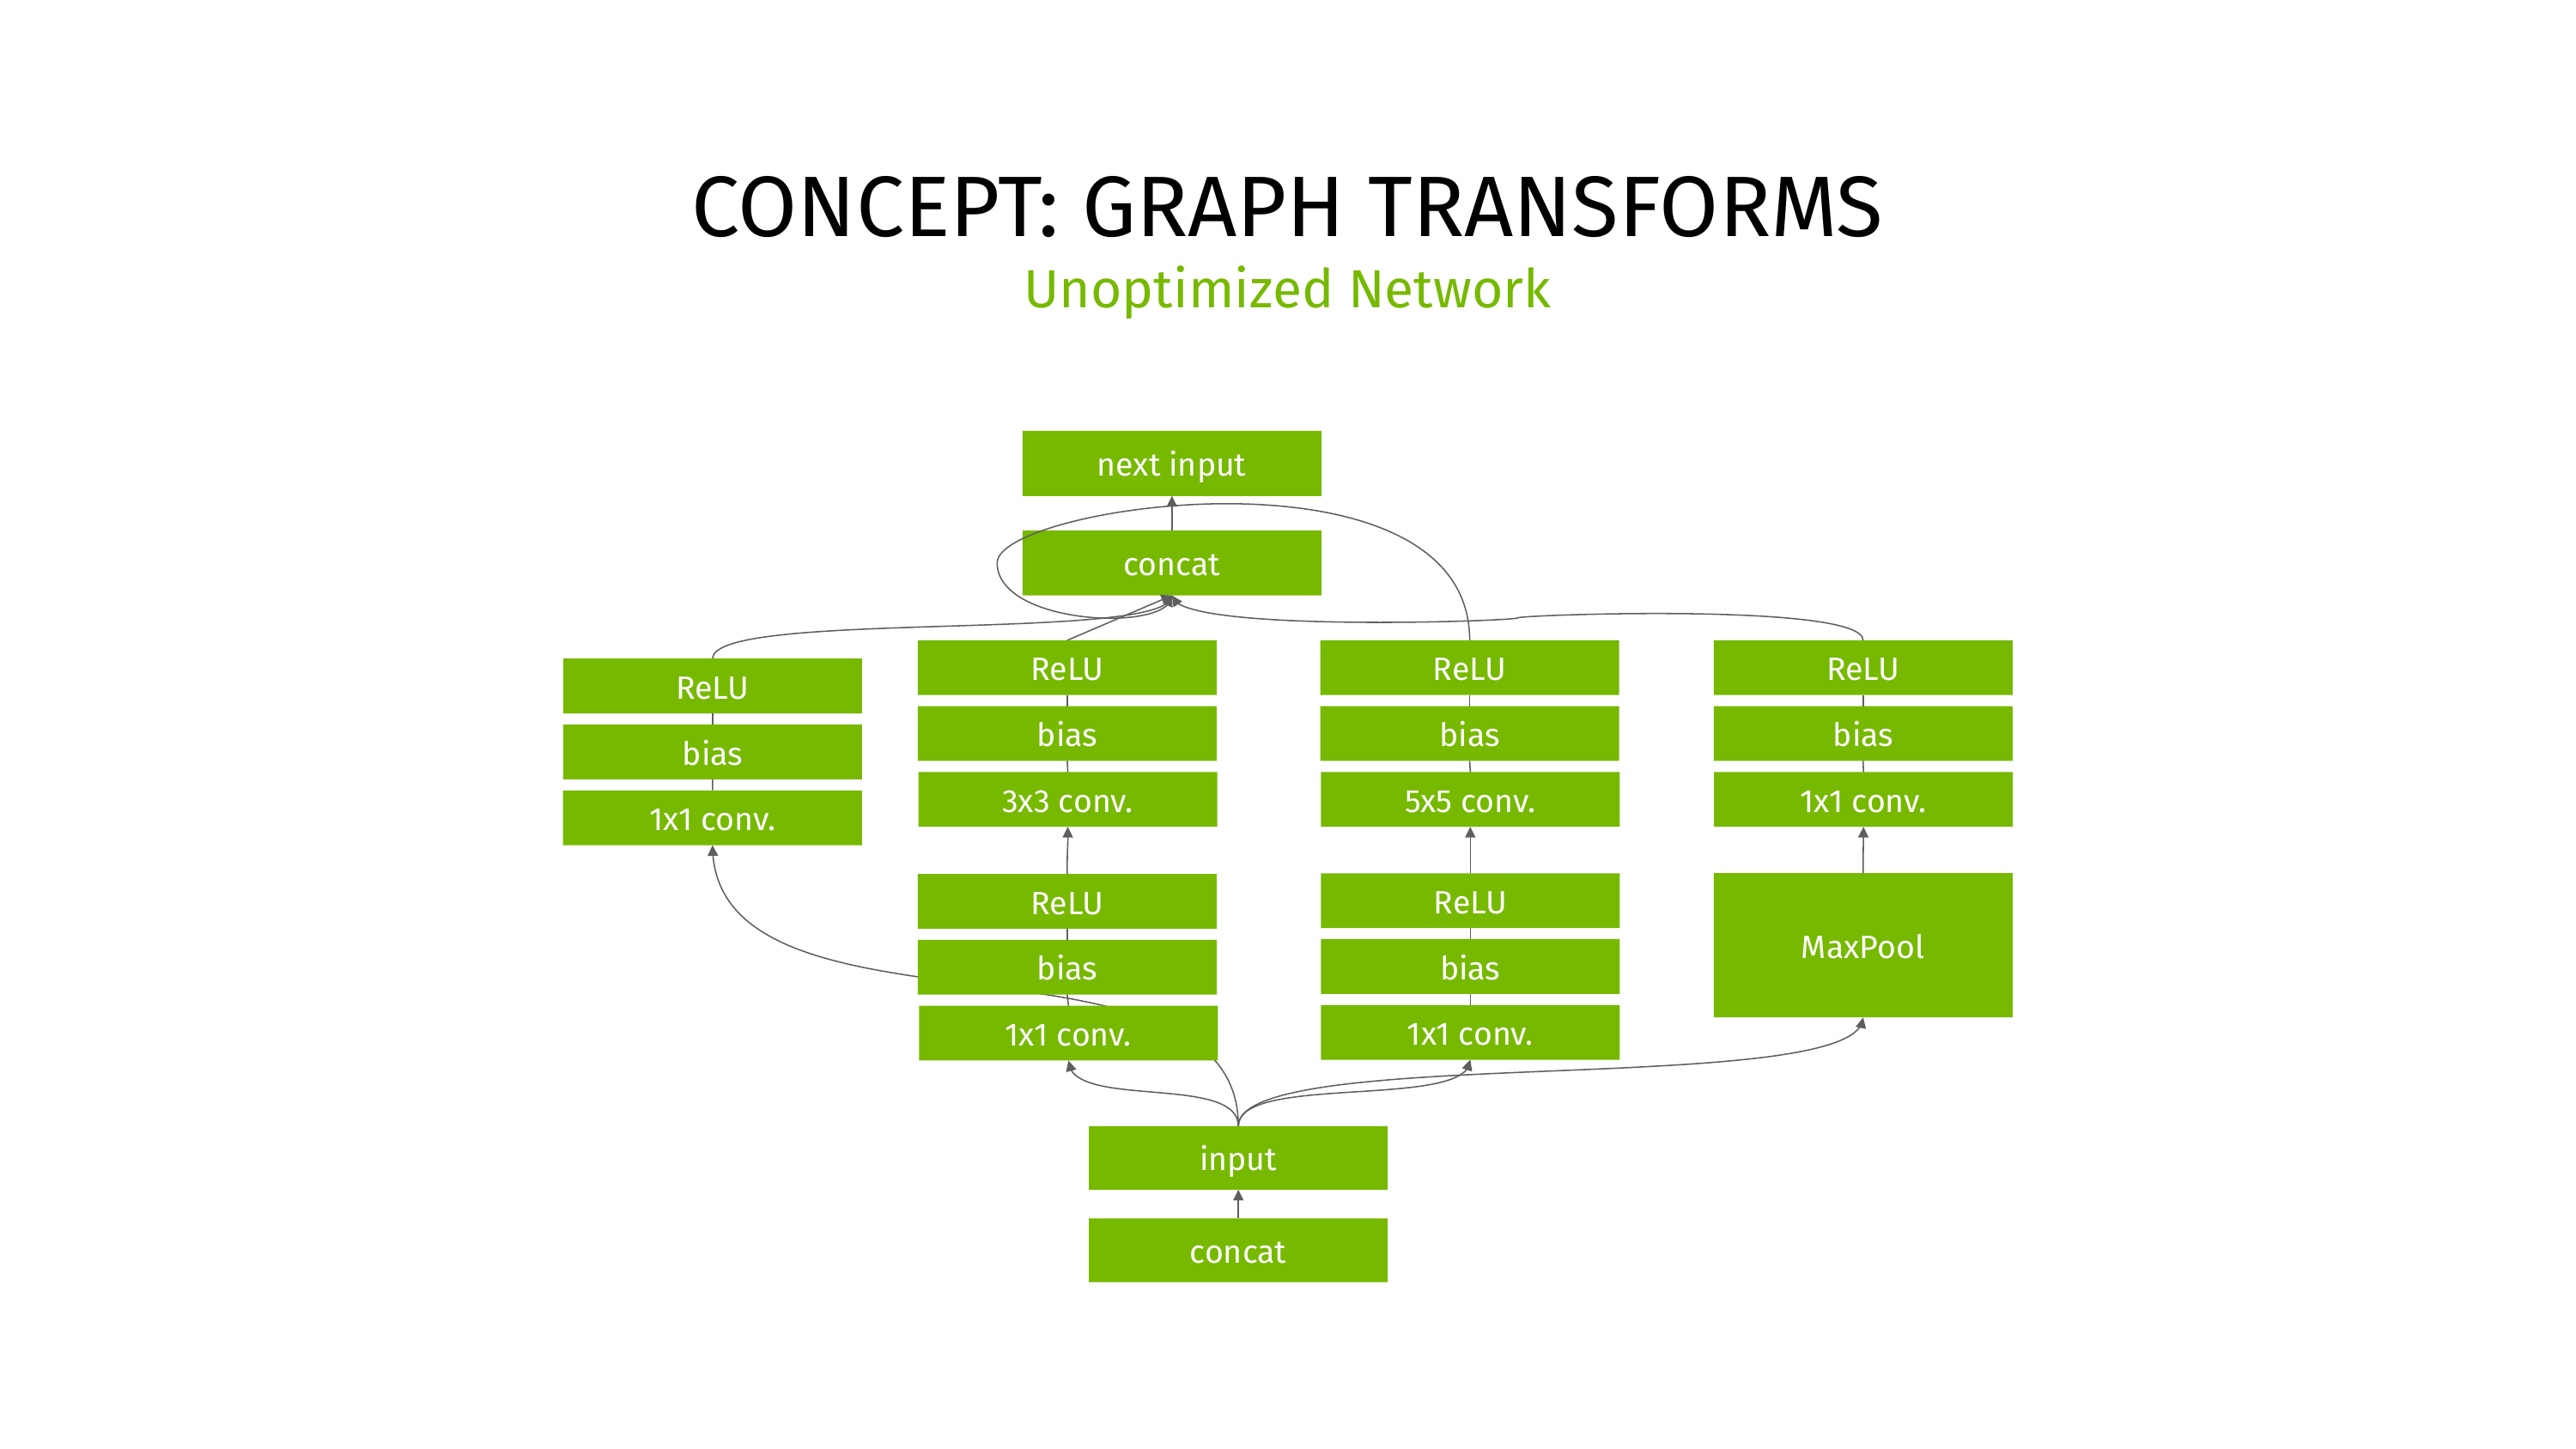

# Concept: Graph transforms
Unoptimized Network
next input
concat
ReLU
ReLU
ReLU
ReLU
bias
1x1 conv.
bias
bias
bias
3x3 conv.
5x5 conv.
1x1 conv.
ReLU
MaxPool
ReLU
bias
bias
1x1 conv.
1x1 conv.
input
concat